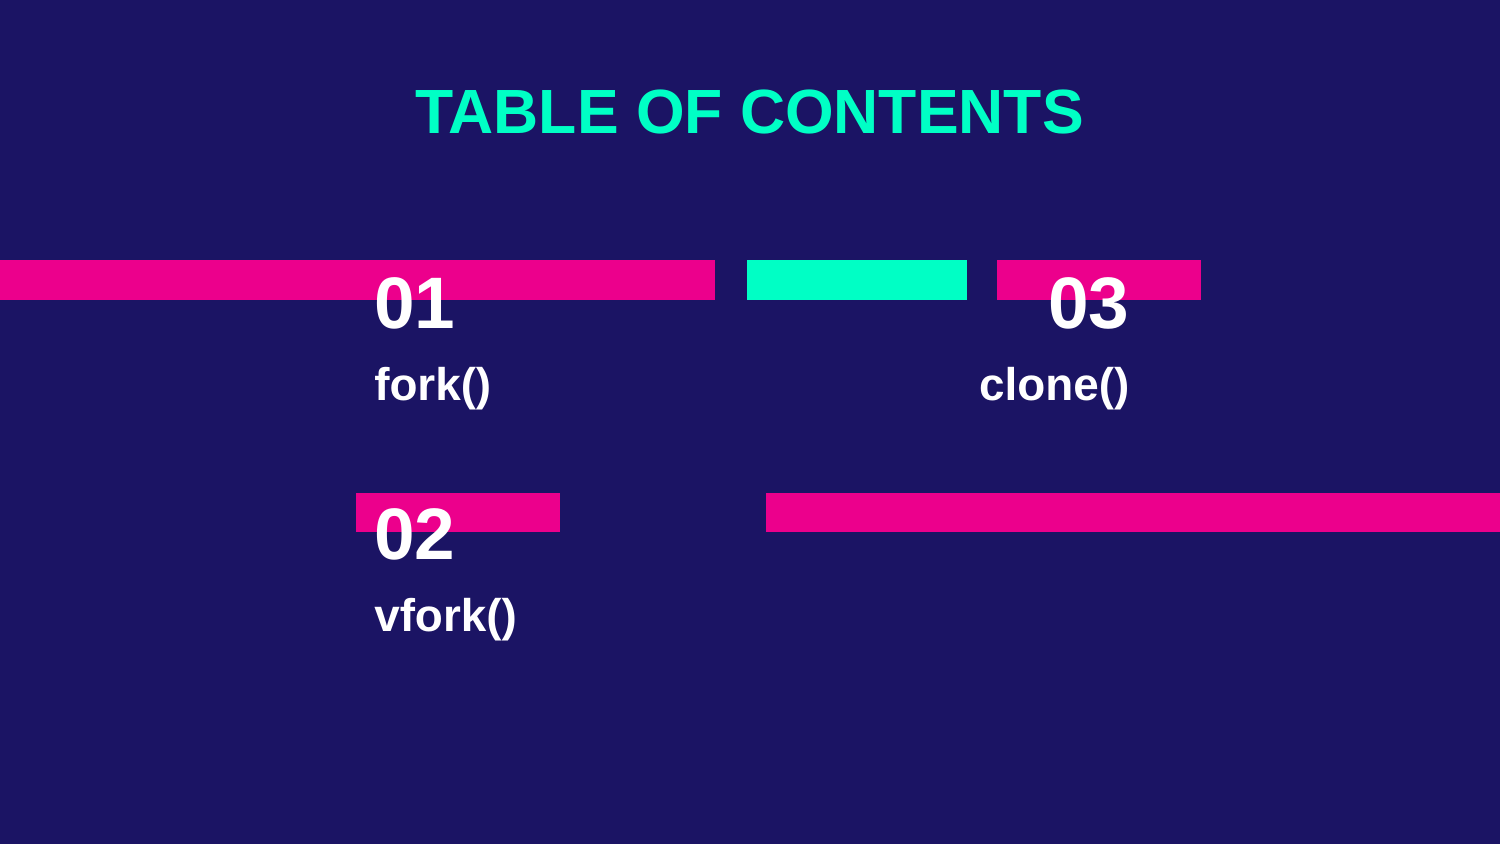

TABLE OF CONTENTS
# 01
03
fork()
clone()
02
vfork()